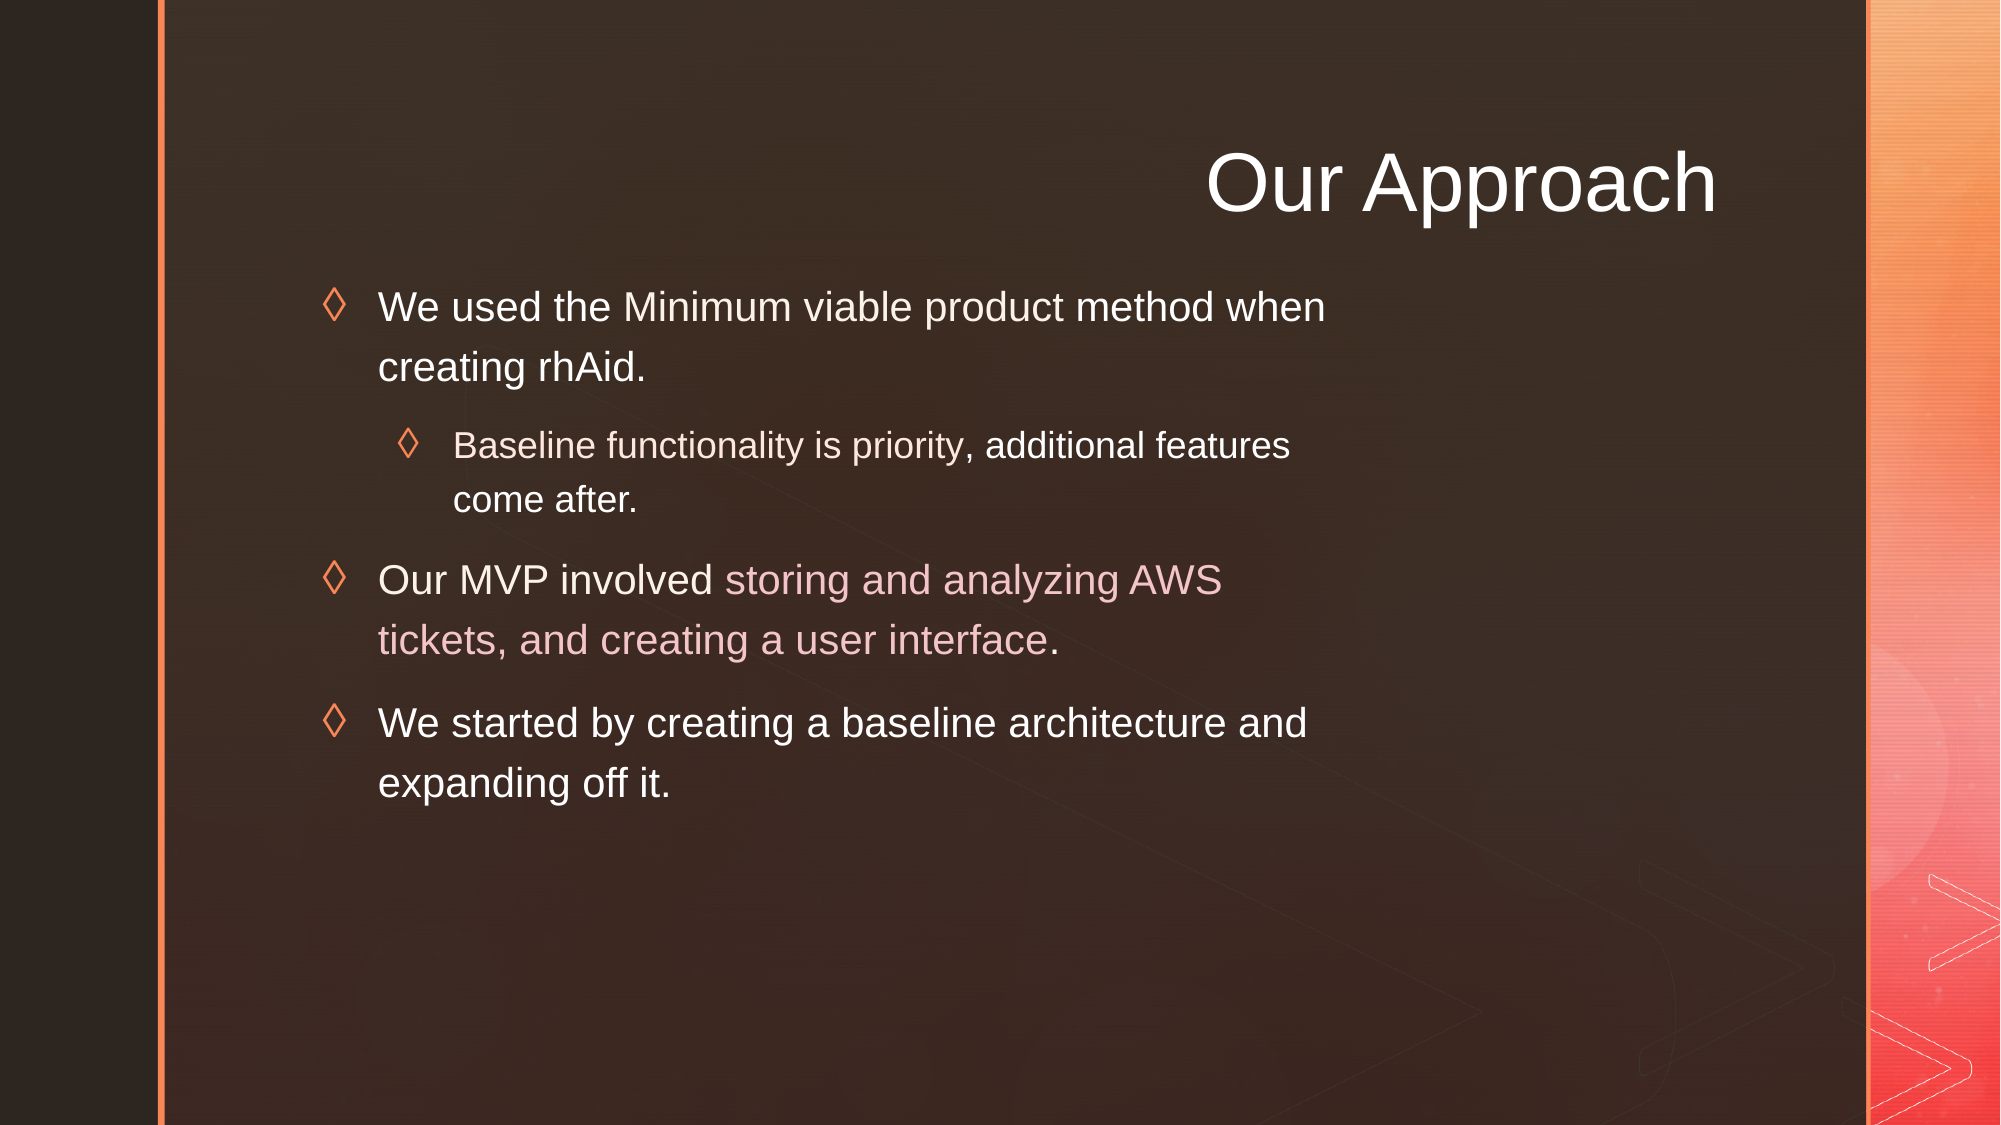

# Our Approach
We used the Minimum viable product method when creating rhAid.
Baseline functionality is priority, additional features come after.
Our MVP involved storing and analyzing AWS tickets, and creating a user interface.
We started by creating a baseline architecture and expanding off it.